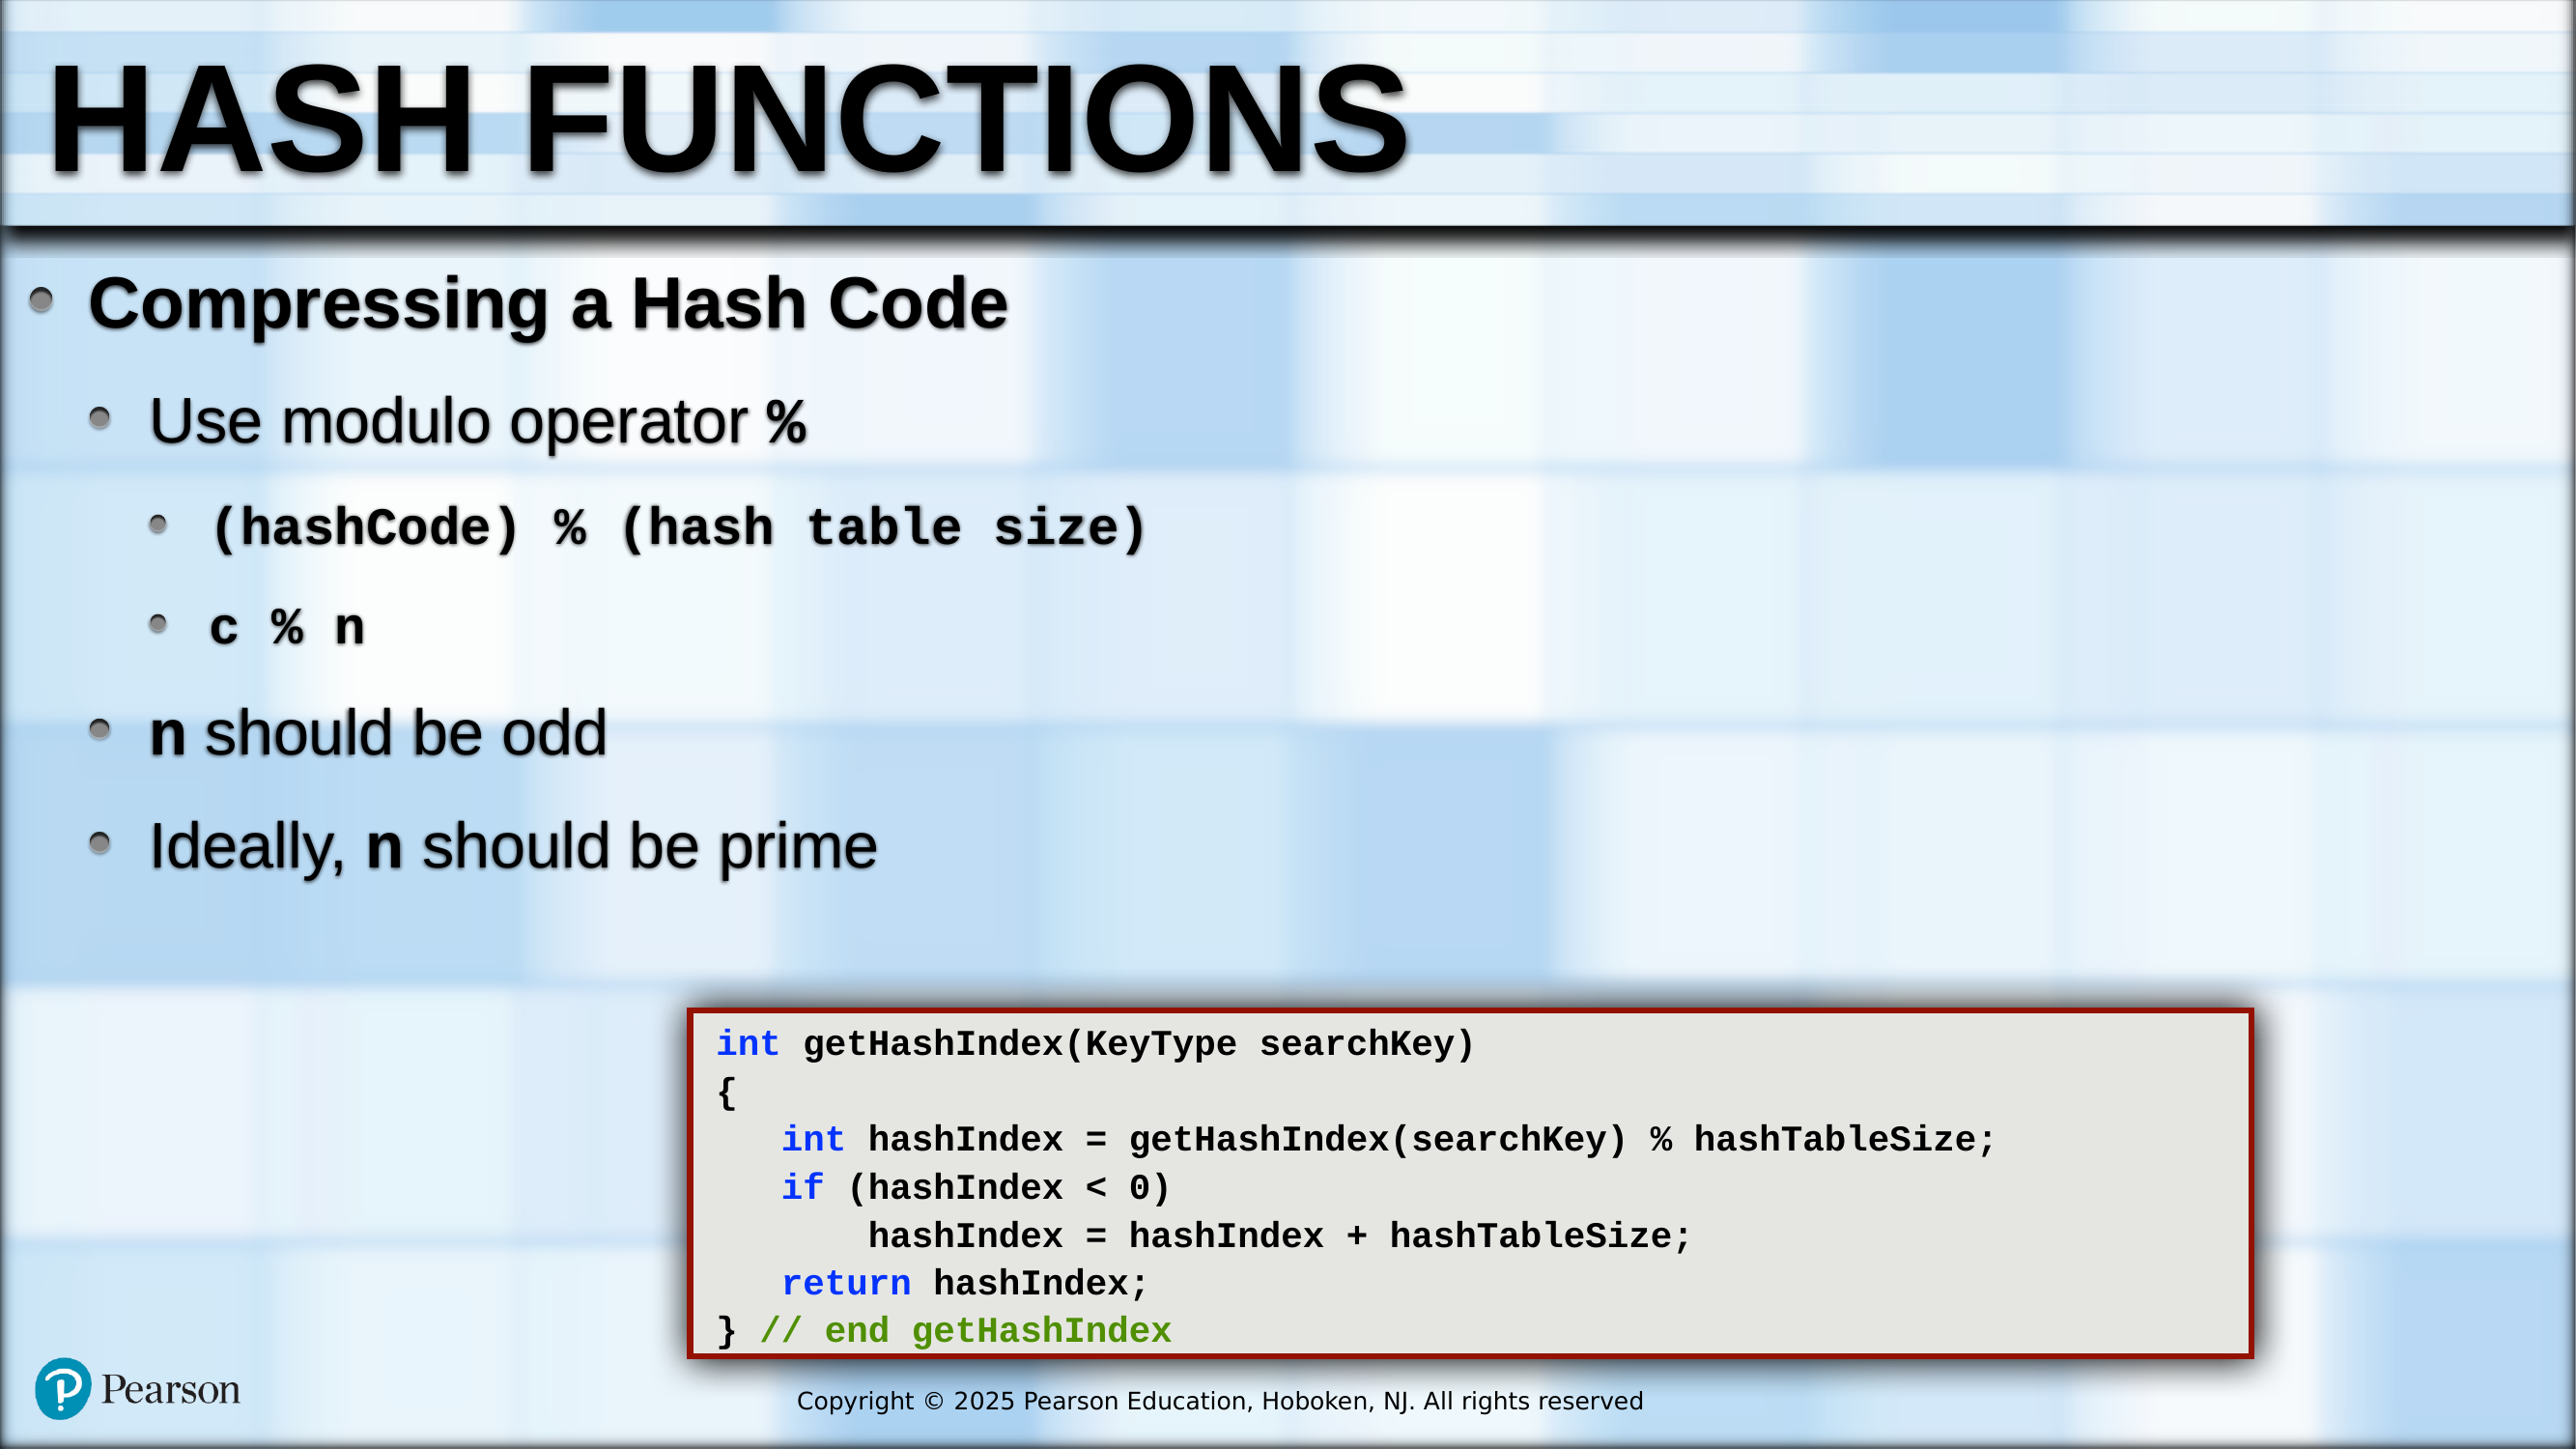

# Hash Functions
Compressing a Hash Code
Use modulo operator %
(hashCode) % (hash table size)
c % n
n should be odd
Ideally, n should be prime
int getHashIndex(KeyType searchKey)
{
   int hashIndex = getHashIndex(searchKey) % hashTableSize;
   if (hashIndex < 0)
       hashIndex = hashIndex + hashTableSize;
   return hashIndex;
} // end getHashIndex